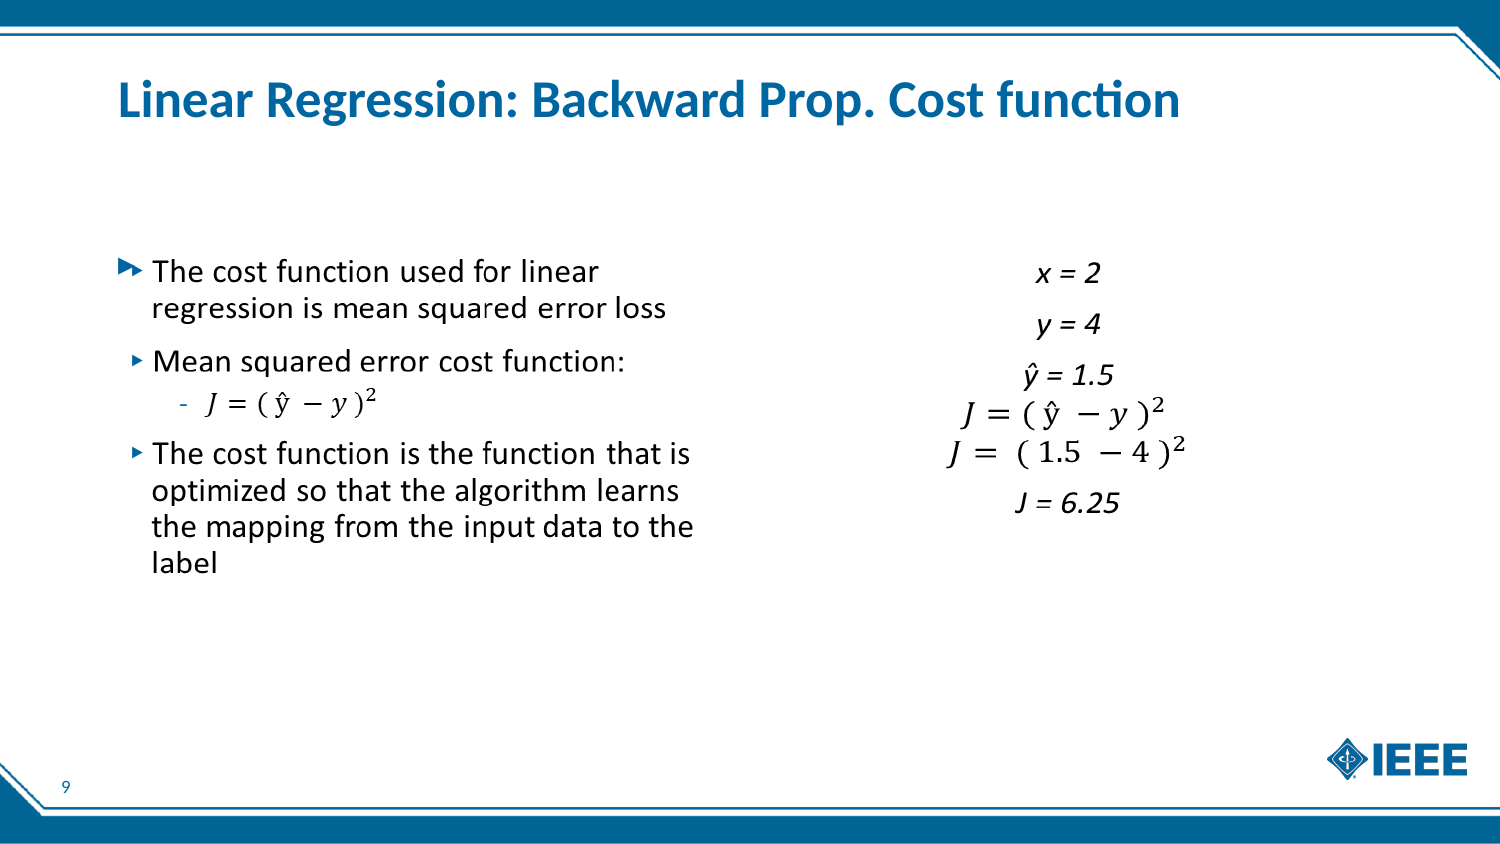

# Linear Regression: Backward Prop. Cost function

9